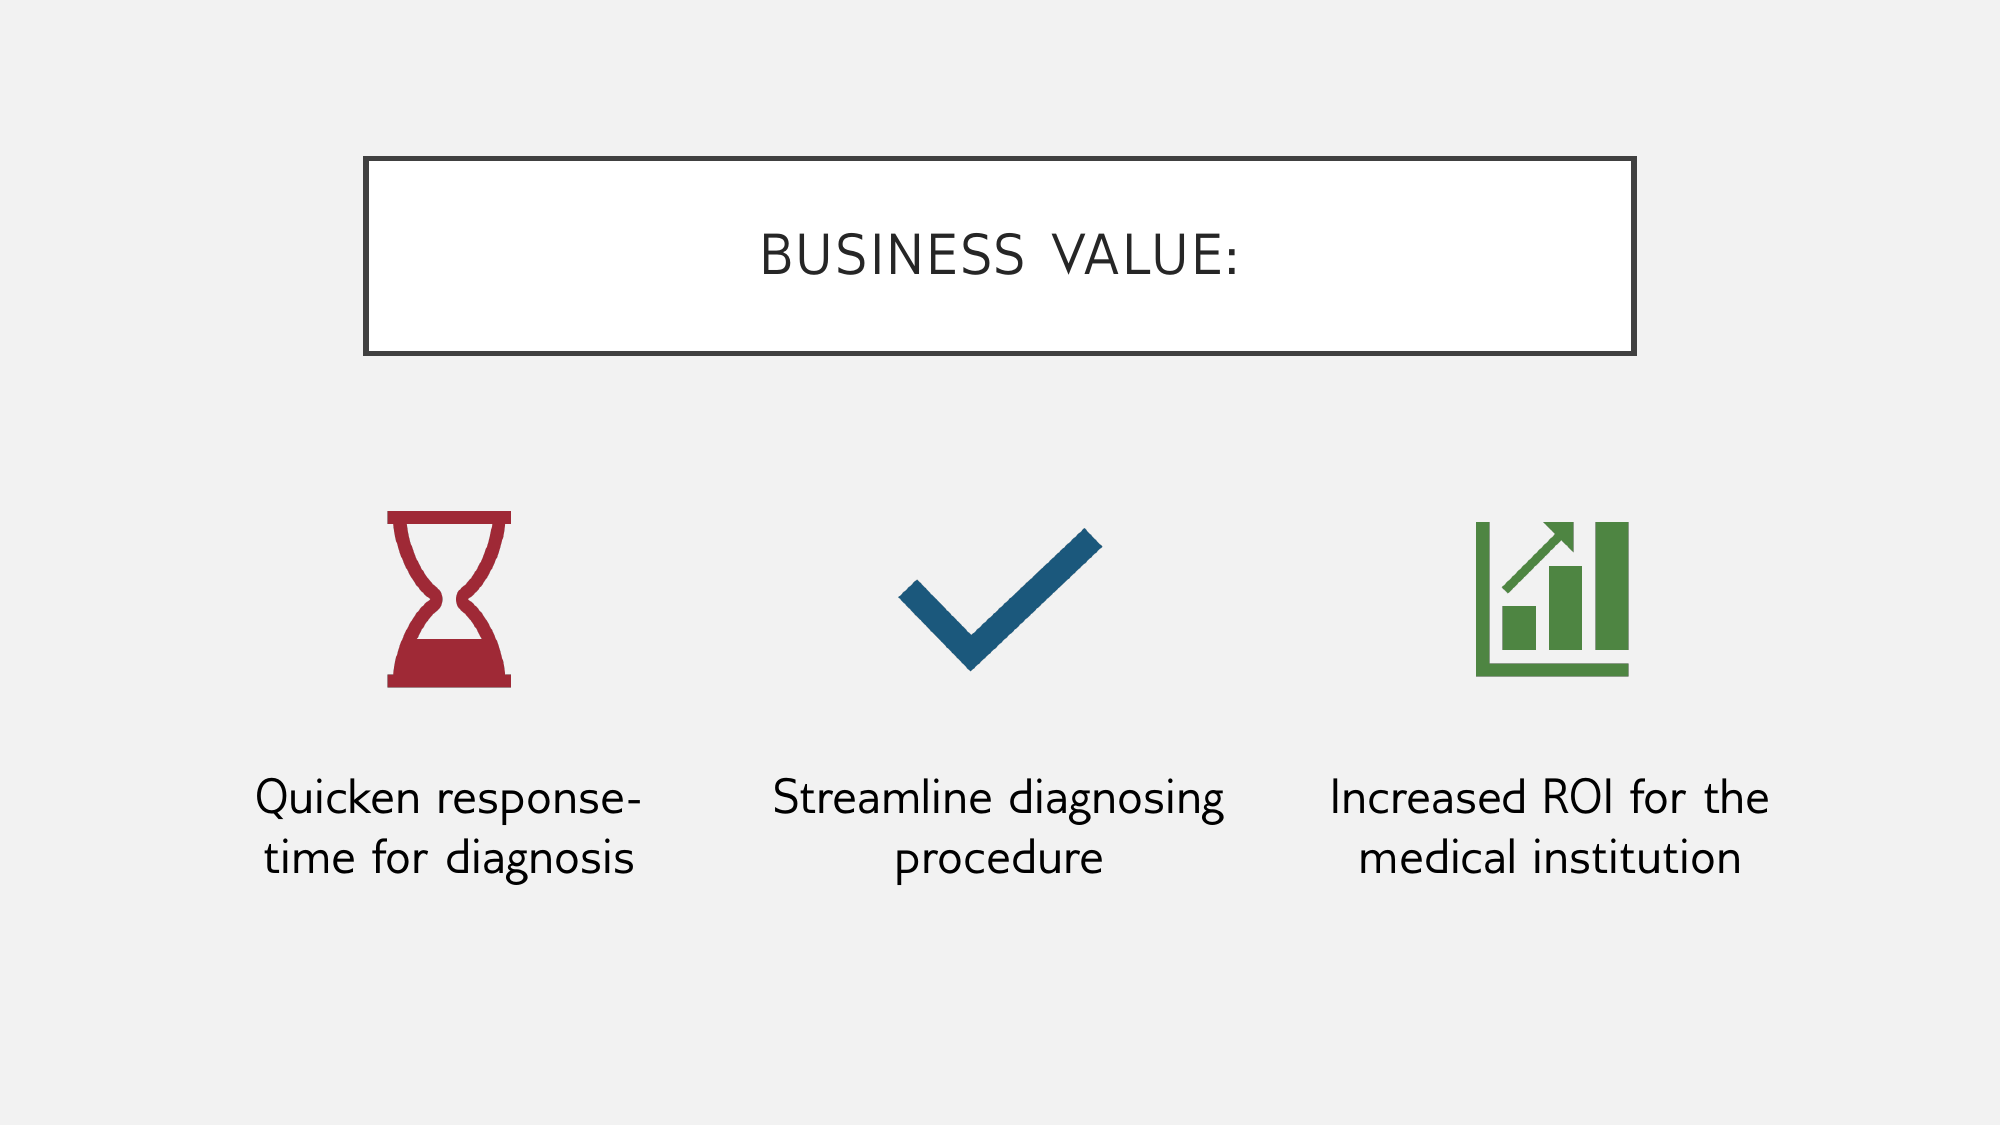

# Business value:
Quicken response-time for diagnosis
Streamline diagnosing procedure
Increased ROI for the medical institution